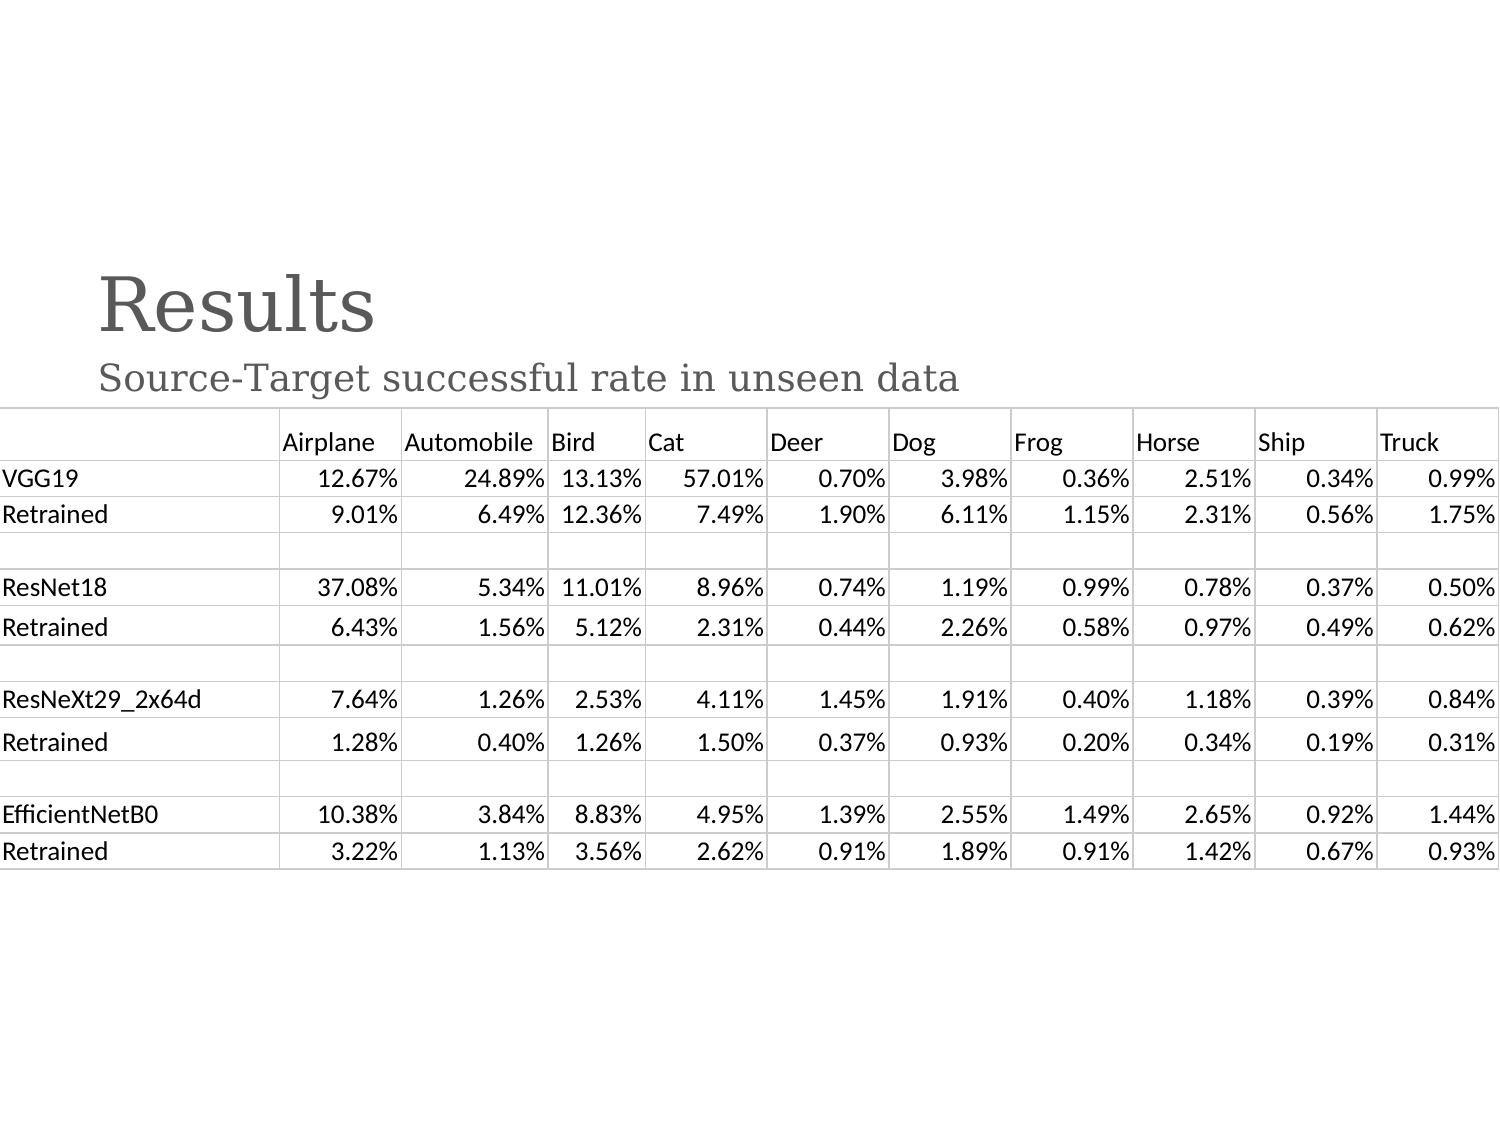

# Results
Source-Target successful rate in unseen data

|  | Airplane | Automobile | Bird | Cat | Deer | Dog | Frog | Horse | Ship | Truck |
| --- | --- | --- | --- | --- | --- | --- | --- | --- | --- | --- |
| VGG19 | 12.67% | 24.89% | 13.13% | 57.01% | 0.70% | 3.98% | 0.36% | 2.51% | 0.34% | 0.99% |
| Retrained | 9.01% | 6.49% | 12.36% | 7.49% | 1.90% | 6.11% | 1.15% | 2.31% | 0.56% | 1.75% |
|  |  |  |  |  |  |  |  |  |  |  |
| ResNet18 | 37.08% | 5.34% | 11.01% | 8.96% | 0.74% | 1.19% | 0.99% | 0.78% | 0.37% | 0.50% |
| Retrained | 6.43% | 1.56% | 5.12% | 2.31% | 0.44% | 2.26% | 0.58% | 0.97% | 0.49% | 0.62% |
|  |  |  |  |  |  |  |  |  |  |  |
| ResNeXt29\_2x64d | 7.64% | 1.26% | 2.53% | 4.11% | 1.45% | 1.91% | 0.40% | 1.18% | 0.39% | 0.84% |
| Retrained | 1.28% | 0.40% | 1.26% | 1.50% | 0.37% | 0.93% | 0.20% | 0.34% | 0.19% | 0.31% |
|  |  |  |  |  |  |  |  |  |  |  |
| EfficientNetB0 | 10.38% | 3.84% | 8.83% | 4.95% | 1.39% | 2.55% | 1.49% | 2.65% | 0.92% | 1.44% |
| Retrained | 3.22% | 1.13% | 3.56% | 2.62% | 0.91% | 1.89% | 0.91% | 1.42% | 0.67% | 0.93% |
100